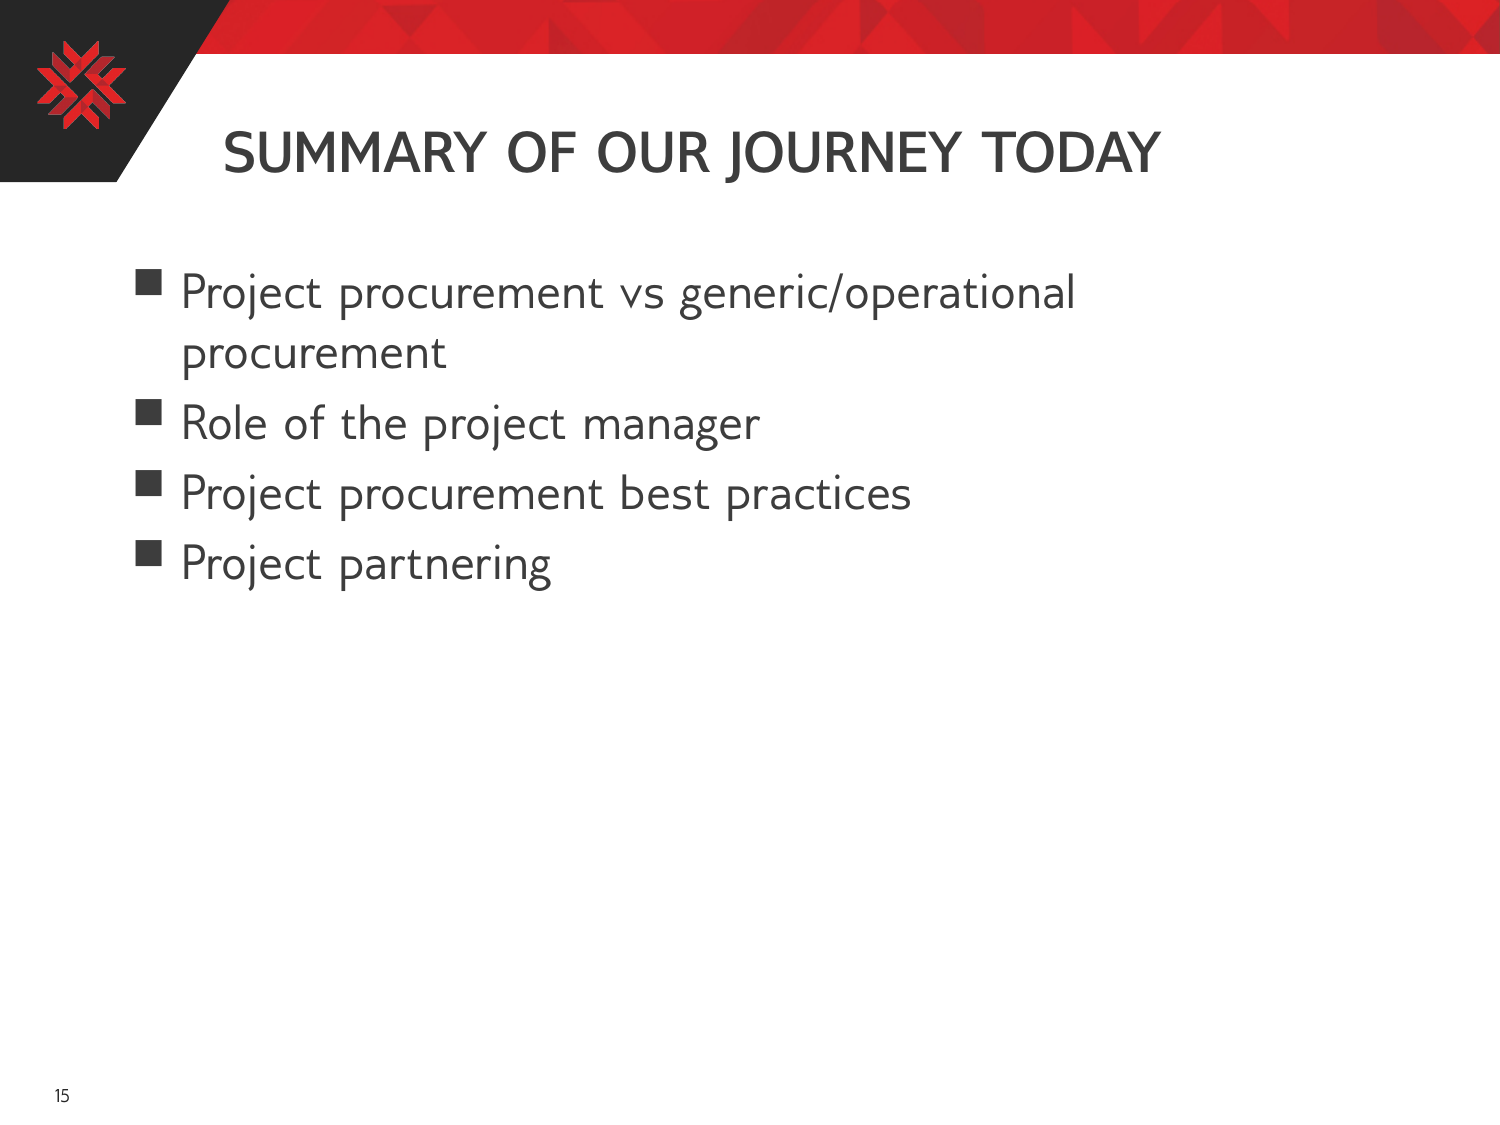

# Summary of our journey today
Project procurement vs generic/operational procurement
Role of the project manager
Project procurement best practices
Project partnering

15